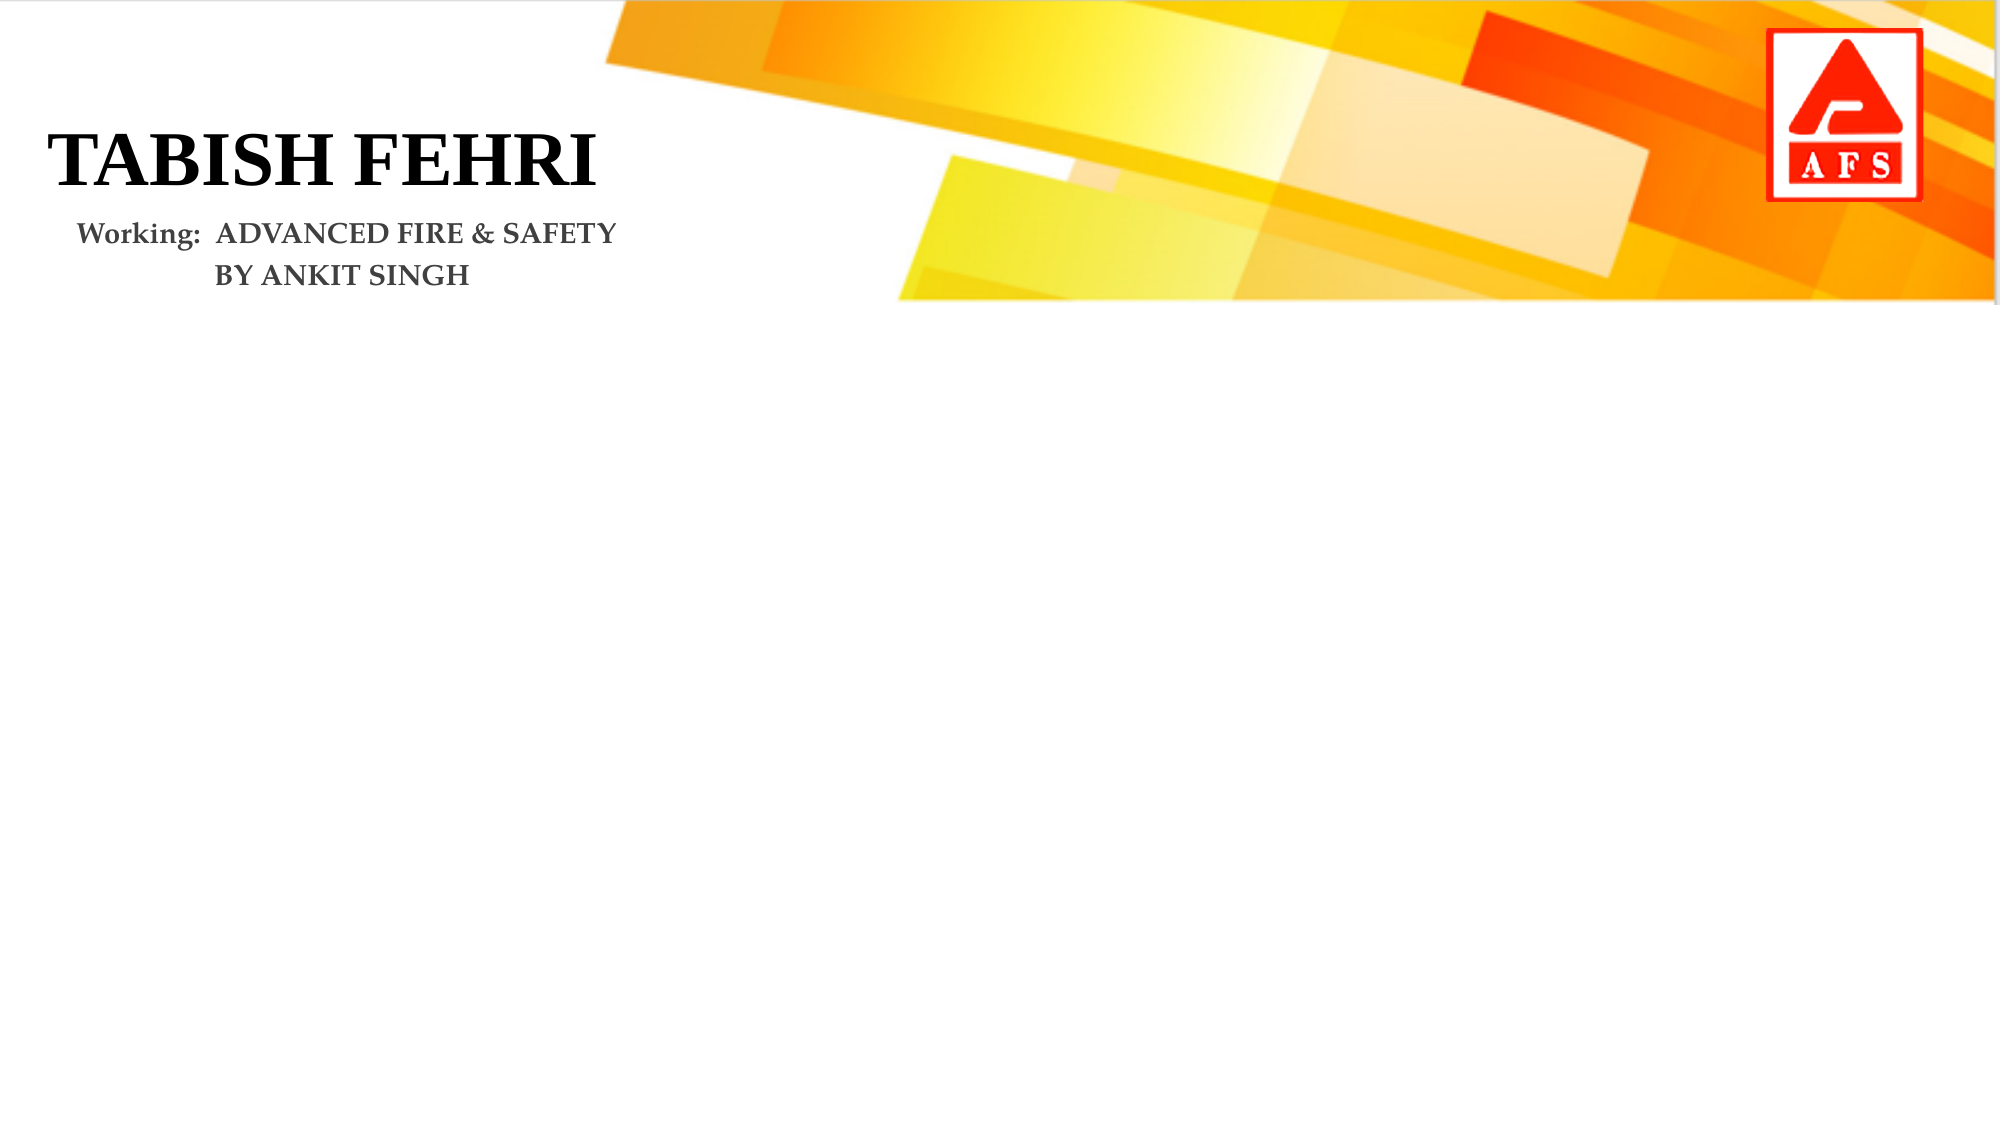

TABISH FEHRI
Working:  ADVANCED FIRE & SAFETY
                   BY ANKIT SINGH